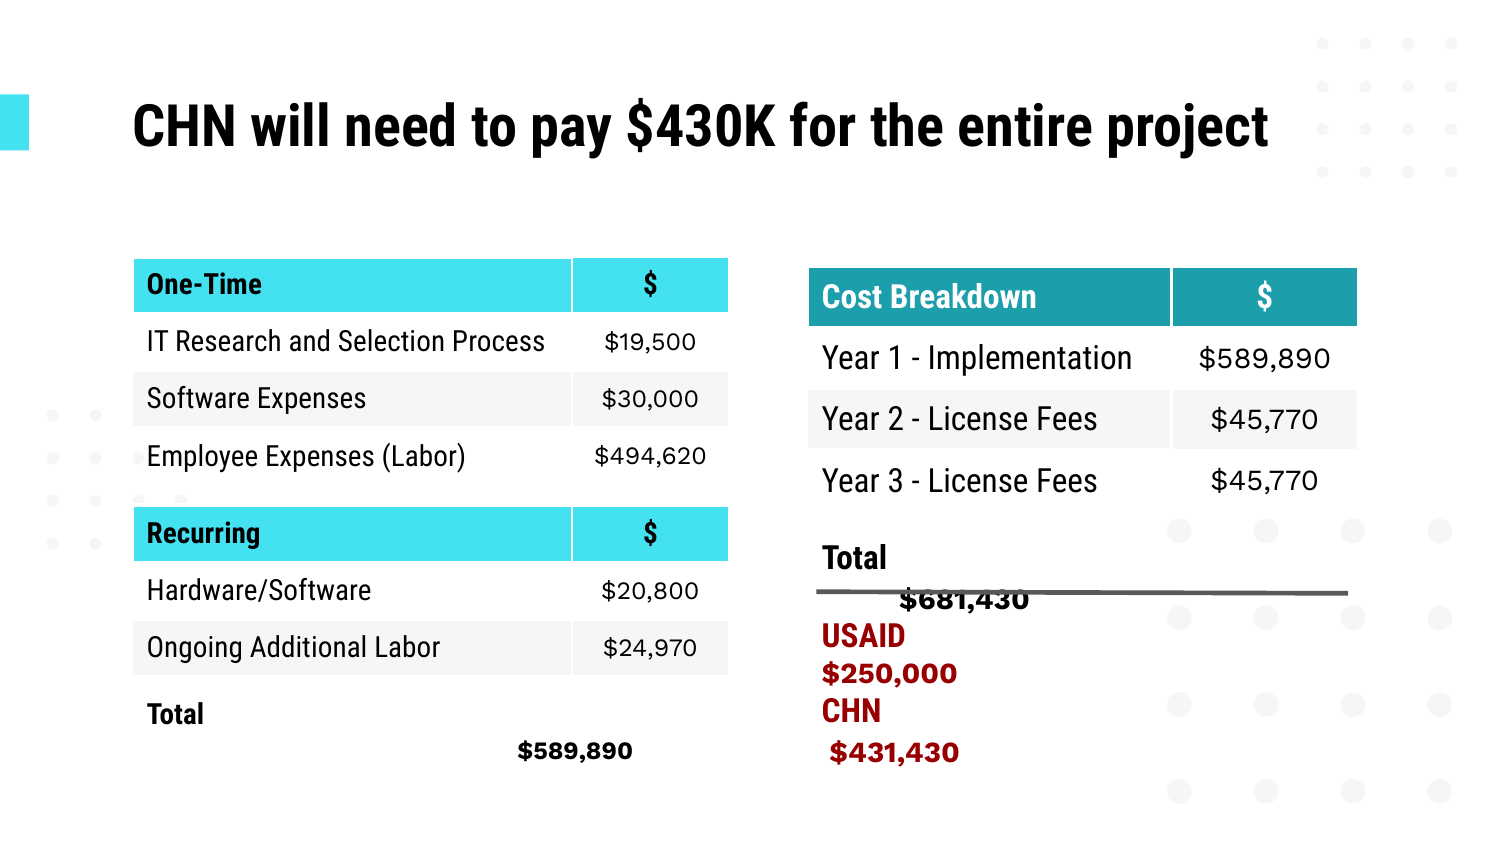

# CHN will need to pay $430K for the entire project
| One-Time | $ |
| --- | --- |
| IT Research and Selection Process | $19,500 |
| Software Expenses | $30,000 |
| Employee Expenses (Labor) | $494,620 |
| Cost Breakdown | $ |
| --- | --- |
| Year 1 - Implementation | $589,890 |
| Year 2 - License Fees | $45,770 |
| Year 3 - License Fees | $45,770 |
| Recurring | $ |
| --- | --- |
| Hardware/Software | $20,800 |
| Ongoing Additional Labor | $24,970 |
Total			                    $681,430
USAID		                    $250,000
CHN		                              $431,430
Total					           $589,890